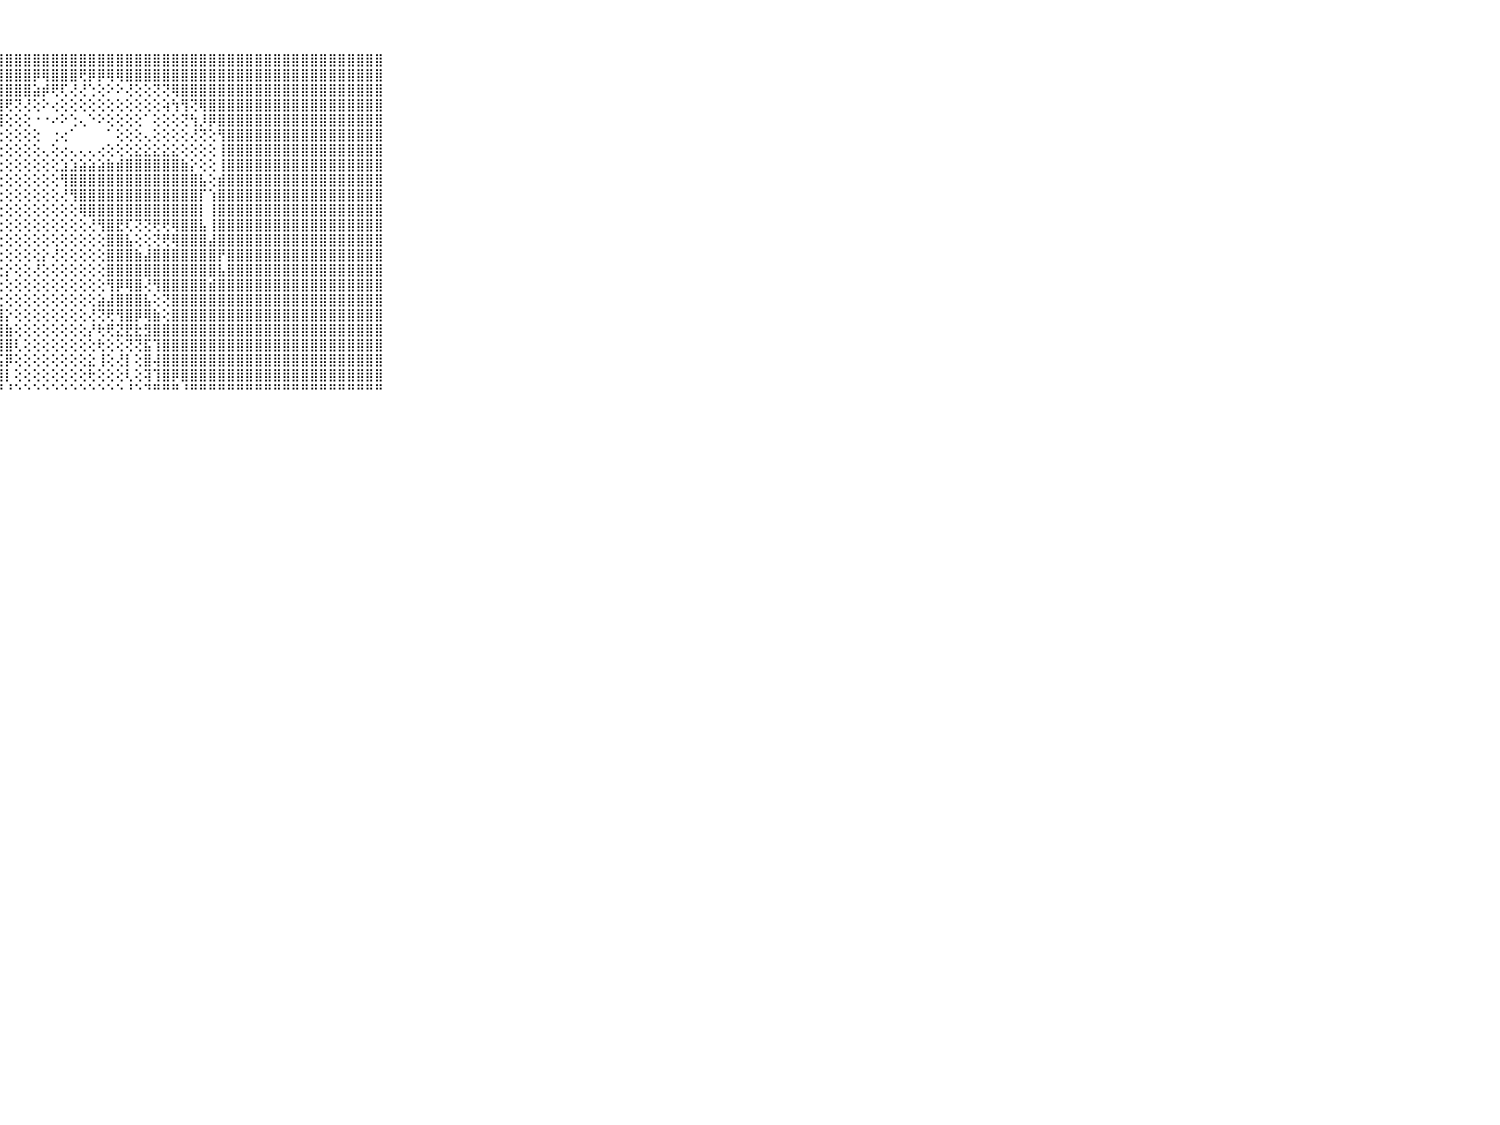

⠀⠀⠀⠀⠀⠀⠀⠀⠀⠀⠀⣿⣿⣿⣿⣿⣿⣿⣿⣿⣿⣿⣿⣿⣿⣿⣿⣿⣿⣿⣿⣿⣿⣿⣿⣿⣿⣿⣿⣿⣿⣿⣿⣿⣿⣿⣿⣿⣿⣿⣿⣿⣿⣿⣿⣿⣿⣿⣿⣿⣿⣿⣿⣿⣿⣿⣿⣿⣿⠀⠀⠀⠀⠀⠀⠀⠀⠀⠀⠀⠀
⠀⠀⠀⠀⠀⠀⠀⠀⠀⠀⠀⣿⣿⣿⣿⣿⣿⣿⣿⣿⣿⣿⣿⣿⣿⣿⣿⣿⣿⣿⣿⡿⢿⣿⣿⣿⢟⡿⡿⢿⢿⣿⣿⣿⣿⣿⣿⣿⣿⣿⣿⣿⣿⣿⣿⣿⣿⣿⣿⣿⣿⣿⣿⣿⣿⣿⣿⣿⣿⠀⠀⠀⠀⠀⠀⠀⠀⠀⠀⠀⠀
⠀⠀⠀⠀⠀⠀⠀⠀⠀⠀⠀⣿⣿⣿⣿⣿⣿⣿⣿⣿⣿⣿⣿⣿⣿⣿⣿⣿⣿⣿⣿⣵⡾⢟⢏⢜⢜⢑⢕⠕⠕⢜⢕⢕⢝⢝⢿⣿⣿⣿⣿⣿⣿⣿⣿⣿⣿⣿⣿⣿⣿⣿⣿⣿⣿⣿⣿⣿⣿⠀⠀⠀⠀⠀⠀⠀⠀⠀⠀⠀⠀
⠀⠀⠀⠀⠀⠀⠀⠀⠀⠀⠀⣿⣿⣿⣿⣿⣿⣿⣿⣿⣿⣿⣿⣿⣿⣿⣿⣿⢟⢝⢜⢕⠕⢔⢕⢕⢕⢕⢕⢕⢕⢕⢕⢕⢕⢵⢳⢻⢝⢿⣿⣿⣿⣿⣿⣿⣿⣿⣿⣿⣿⣿⣿⣿⣿⣿⣿⣿⣿⠀⠀⠀⠀⠀⠀⠀⠀⠀⠀⠀⠀
⠀⠀⠀⠀⠀⠀⠀⠀⠀⠀⠀⣿⣿⣿⣿⣿⣿⣿⣿⣿⣿⣿⣿⣿⣿⣿⣿⢿⢕⢕⢕⠐⠐⠔⠕⢑⢄⠑⠕⢕⢕⢕⢕⠁⢕⢕⢕⢝⢳⡸⡿⣿⣿⣿⣿⣿⣿⣿⣿⣿⣿⣿⣿⣿⣿⣿⣿⣿⣿⠀⠀⠀⠀⠀⠀⠀⠀⠀⠀⠀⠀
⠀⠀⠀⠀⠀⠀⠀⠀⠀⠀⠀⣿⣿⣿⣿⣿⣿⣿⣿⣿⣿⣿⣿⣿⢟⢇⢜⢕⢕⢕⢕⢕⠀⢐⢔⠁⠀⠀⠀⠁⢕⢕⢕⢄⢕⢕⢕⢕⢜⢝⢕⢻⣿⣿⣿⣿⣿⣿⣿⣿⣿⣿⣿⣿⣿⣿⣿⣿⣿⠀⠀⠀⠀⠀⠀⠀⠀⠀⠀⠀⠀
⠀⠀⠀⠀⠀⠀⠀⠀⠀⠀⠀⣿⣿⣿⣿⣿⣿⣿⣿⣿⣿⣿⣿⣿⢻⢕⢕⢕⢕⢕⢕⢕⢄⢕⢔⢄⢄⢄⢔⢕⢕⢕⣕⣕⣕⣕⣕⢕⢕⢕⢕⢸⣿⣿⣿⣿⣿⣿⣿⣿⣿⣿⣿⣿⣿⣿⣿⣿⣿⠀⠀⠀⠀⠀⠀⠀⠀⠀⠀⠀⠀
⠀⠀⠀⠀⠀⠀⠀⠀⠀⠀⠀⣿⣿⣿⣿⣿⣿⣿⣿⣿⣿⣿⣿⣿⣇⢕⢕⢕⢕⢕⢕⢕⢕⢕⣱⣱⣵⣵⣵⣷⣾⣿⣿⣿⣿⣿⣿⣷⡕⢕⢕⢸⣿⣿⣿⣿⣿⣿⣿⣿⣿⣿⣿⣿⣿⣿⣿⣿⣿⠀⠀⠀⠀⠀⠀⠀⠀⠀⠀⠀⠀
⠀⠀⠀⠀⠀⠀⠀⠀⠀⠀⠀⣿⣿⣿⣿⣿⣿⣿⣿⣿⣿⣿⣿⣿⣿⢕⢕⢕⢕⢕⢕⢕⢕⢕⢻⣿⣿⣿⣿⣿⣿⣿⣿⣿⣿⣿⣿⣿⣿⣧⢕⣾⣿⣿⣿⣿⣿⣿⣿⣿⣿⣿⣿⣿⣿⣿⣿⣿⣿⠀⠀⠀⠀⠀⠀⠀⠀⠀⠀⠀⠀
⠀⠀⠀⠀⠀⠀⠀⠀⠀⠀⠀⣿⣿⣿⣿⣿⣿⣿⣿⣿⣿⣿⣿⣿⡇⢕⢕⢕⢕⢕⢕⢕⢕⢕⢜⢻⣿⣿⣿⣿⣿⣿⣿⣿⣿⣿⣿⣿⣿⡏⢱⣿⣿⣿⣿⣿⣿⣿⣿⣿⣿⣿⣿⣿⣿⣿⣿⣿⣿⠀⠀⠀⠀⠀⠀⠀⠀⠀⠀⠀⠀
⠀⠀⠀⠀⠀⠀⠀⠀⠀⠀⠀⣿⣿⣿⣿⣿⣿⣿⣿⣿⣿⣿⣿⣿⡟⢕⢕⢕⢕⢕⢕⢕⢕⢕⢕⢕⢿⣿⣿⣿⣿⣿⣿⣿⣿⣿⣿⣿⣿⡇⢸⣿⣿⣿⣿⣿⣿⣿⣿⣿⣿⣿⣿⣿⣿⣿⣿⣿⣿⠀⠀⠀⠀⠀⠀⠀⠀⠀⠀⠀⠀
⠀⠀⠀⠀⠀⠀⠀⠀⠀⠀⠀⣿⣿⣿⣿⣿⣿⣿⣿⣿⣿⣿⣿⣿⣇⢕⢕⢕⢕⢕⢕⢕⢕⢕⢕⢕⢕⢜⢻⣿⣟⢏⢝⢝⢟⢟⢿⣿⣿⣧⢸⣿⣿⣿⣿⣿⣿⣿⣿⣿⣿⣿⣿⣿⣿⣿⣿⣿⣿⠀⠀⠀⠀⠀⠀⠀⠀⠀⠀⠀⠀
⠀⠀⠀⠀⠀⠀⠀⠀⠀⠀⠀⣿⣿⣿⣿⣿⣿⣿⣿⣿⣿⣿⣿⣿⣿⢕⢕⢕⢕⢕⢕⢕⢕⢕⢕⢕⢕⢕⢕⣿⣿⣧⢕⢕⢝⢟⢿⣿⣿⣿⣼⣿⣿⣿⣿⣿⣿⣿⣿⣿⣿⣿⣿⣿⣿⣿⣿⣿⣿⠀⠀⠀⠀⠀⠀⠀⠀⠀⠀⠀⠀
⠀⠀⠀⠀⠀⠀⠀⠀⠀⠀⠀⣿⣿⣿⣿⣿⣿⣿⣿⣿⣿⣿⣿⡟⢝⢕⢕⢕⢕⢕⢕⢕⡕⢜⢕⢕⢕⢕⢕⣿⣿⣿⣷⣼⣿⣿⣿⣿⣿⣿⣿⡟⣿⣿⣿⣿⣿⣿⣿⣿⣿⣿⣿⣿⣿⣿⣿⣿⣿⠀⠀⠀⠀⠀⠀⠀⠀⠀⠀⠀⠀
⠀⠀⠀⠀⠀⠀⠀⠀⠀⠀⠀⣿⣿⣿⣿⣿⣿⣿⣿⣿⣿⣿⣿⣧⢕⢕⢕⢗⡕⢕⢕⢜⢕⢕⢕⢕⢕⢕⢕⣿⣿⣿⣿⣿⣿⣿⣿⣿⣿⣿⣿⣧⣿⣿⣿⣿⣿⣿⣿⣿⣿⣿⣿⣿⣿⣿⣿⣿⣿⠀⠀⠀⠀⠀⠀⠀⠀⠀⠀⠀⠀
⠀⠀⠀⠀⠀⠀⠀⠀⠀⠀⠀⣿⣿⣿⣿⣿⣿⣿⣿⣿⣿⣿⣿⣿⣧⢕⢕⢕⢕⢕⢕⢕⢕⢕⢕⢕⢕⢕⢕⢻⡿⢿⣿⢜⢻⣿⣿⣿⣿⣿⣾⣿⣿⣿⣿⣿⣿⣿⣿⣿⣿⣿⣿⣿⣿⣿⣿⣿⣿⠀⠀⠀⠀⠀⠀⠀⠀⠀⠀⠀⠀
⠀⠀⠀⠀⠀⠀⠀⠀⠀⠀⠀⣿⣿⣿⣿⣿⣿⣿⣿⣿⣿⣿⣿⣿⣿⣿⡗⢕⢕⢕⢕⢕⢕⢕⢕⢕⢕⢕⣵⣼⣿⣿⣿⣧⢕⢝⣿⣿⣿⣿⣿⣿⣿⣿⣿⣿⣿⣿⣿⣿⣿⣿⣿⣿⣿⣿⣿⣿⣿⠀⠀⠀⠀⠀⠀⠀⠀⠀⠀⠀⠀
⠀⠀⠀⠀⠀⠀⠀⠀⠀⠀⠀⣿⣿⣿⣿⣿⣿⣿⣿⣿⣿⣿⣿⣿⣿⣿⣿⣿⡕⢕⢕⢕⢕⢕⢕⢕⢕⢜⢝⢟⢻⣿⡿⢿⣷⢕⣿⣿⣿⣿⣿⣿⣿⣿⣿⣿⣿⣿⣿⣿⣿⣿⣿⣿⣿⣿⣿⣿⣿⠀⠀⠀⠀⠀⠀⠀⠀⠀⠀⠀⠀
⠀⠀⠀⠀⠀⠀⠀⠀⠀⠀⠀⣿⣿⣿⣿⣿⣿⣿⣿⣿⣿⣿⣿⣿⣿⣿⣿⣿⣷⢕⢕⢕⢕⢕⢕⢕⢕⡜⢗⢟⣝⣟⣗⣻⣿⣿⣿⣿⣿⣿⣿⣿⣿⣿⣿⣿⣿⣿⣿⣿⣿⣿⣿⣿⣿⣿⣿⣿⣿⠀⠀⠀⠀⠀⠀⠀⠀⠀⠀⠀⠀
⠀⠀⠀⠀⠀⠀⠀⠀⠀⠀⠀⣿⣿⣿⣿⣿⣿⣿⣿⣿⣿⣿⣿⣿⣿⣿⣿⣿⣿⢇⢕⢕⢕⢕⢕⢕⢕⢕⢗⢕⢕⢝⢝⣯⢹⣿⣿⣿⣿⣿⣿⣿⣿⣿⣿⣿⣿⣿⣿⣿⣿⣿⣿⣿⣿⣿⣿⣿⣿⠀⠀⠀⠀⠀⠀⠀⠀⠀⠀⠀⠀
⠀⠀⠀⠀⠀⠀⠀⠀⠀⠀⠀⣿⣿⣿⣿⣿⣿⣿⣿⣿⣿⣿⣿⣿⣿⣿⡿⢫⡿⢕⢕⢕⢕⢕⢕⢕⢕⣕⢸⢕⢜⡇⢕⣿⢼⣿⣿⣿⣿⣿⣿⣿⣿⣿⣿⣿⣿⣿⣿⣿⣿⣿⣿⣿⣿⣿⣿⣿⣿⠀⠀⠀⠀⠀⠀⠀⠀⠀⠀⠀⠀
⠀⠀⠀⠀⠀⠀⠀⠀⠀⠀⠀⣿⣿⣿⣿⣿⣿⣿⣿⣿⣿⣿⣿⣿⢟⢝⢕⣾⡇⢕⢕⢕⢕⢕⢕⢕⢕⢗⢕⢕⢕⢇⢕⢽⢹⣿⡿⣿⣿⣿⣿⣿⣿⣿⣿⣿⣿⣿⣿⣿⣿⣿⣿⣿⣿⣿⣿⣿⣿⠀⠀⠀⠀⠀⠀⠀⠀⠀⠀⠀⠀
⠀⠀⠀⠀⠀⠀⠀⠀⠀⠀⠀⠛⠛⠛⠛⠛⠛⠛⠛⠛⠛⠋⠙⠑⠑⠑⠑⠛⠘⠑⠑⠑⠑⠑⠑⠑⠑⠑⠑⠑⠑⠘⠑⠙⠛⠛⠛⠘⠛⠛⠛⠛⠛⠛⠛⠛⠛⠛⠛⠛⠛⠛⠛⠛⠛⠛⠛⠛⠛⠀⠀⠀⠀⠀⠀⠀⠀⠀⠀⠀⠀